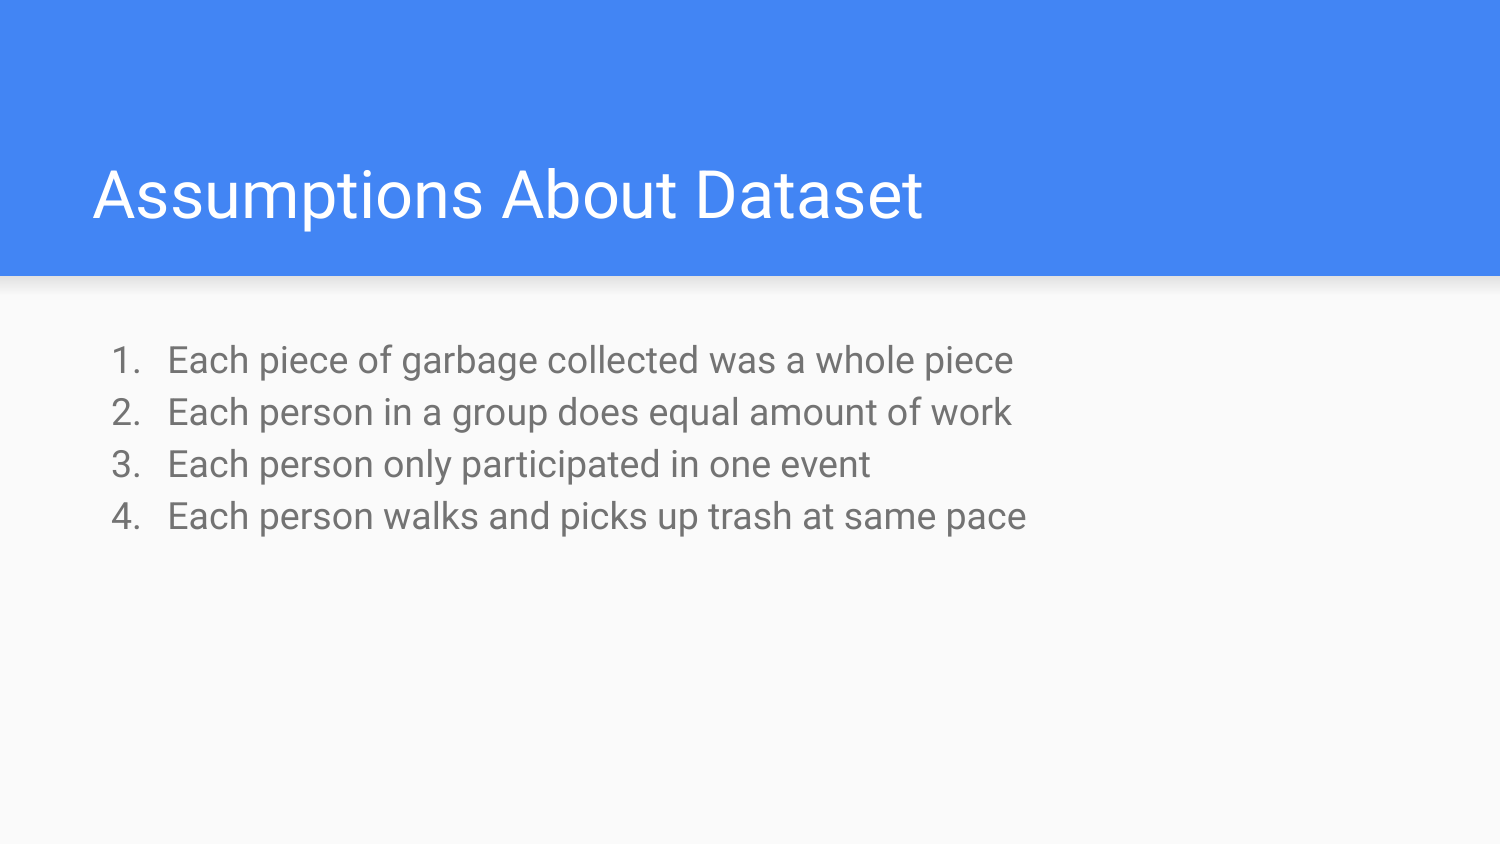

# Assumptions About Dataset
Each piece of garbage collected was a whole piece
Each person in a group does equal amount of work
Each person only participated in one event
Each person walks and picks up trash at same pace